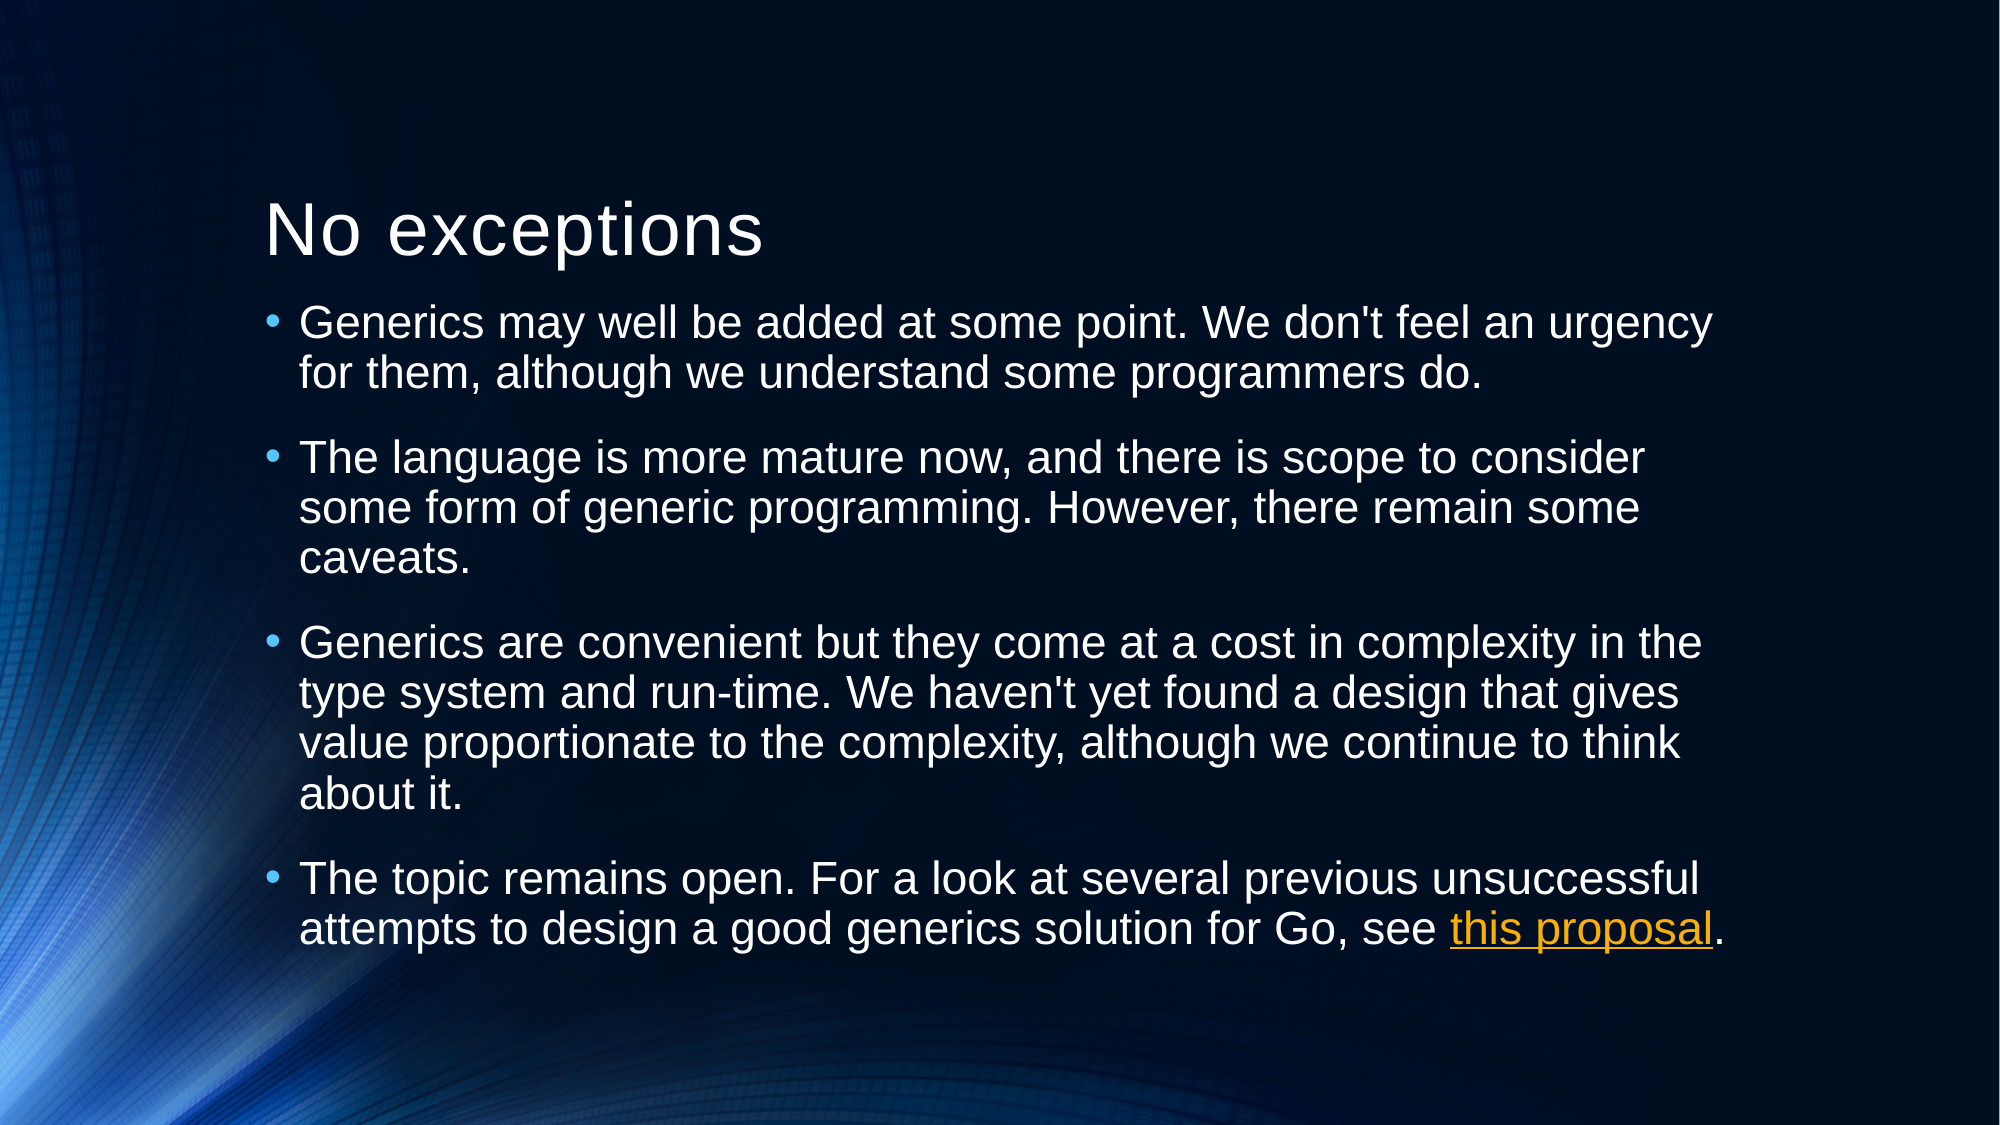

# No exceptions
Generics may well be added at some point. We don't feel an urgency for them, although we understand some programmers do.
The language is more mature now, and there is scope to consider some form of generic programming. However, there remain some caveats.
Generics are convenient but they come at a cost in complexity in the type system and run-time. We haven't yet found a design that gives value proportionate to the complexity, although we continue to think about it.
The topic remains open. For a look at several previous unsuccessful attempts to design a good generics solution for Go, see this proposal.